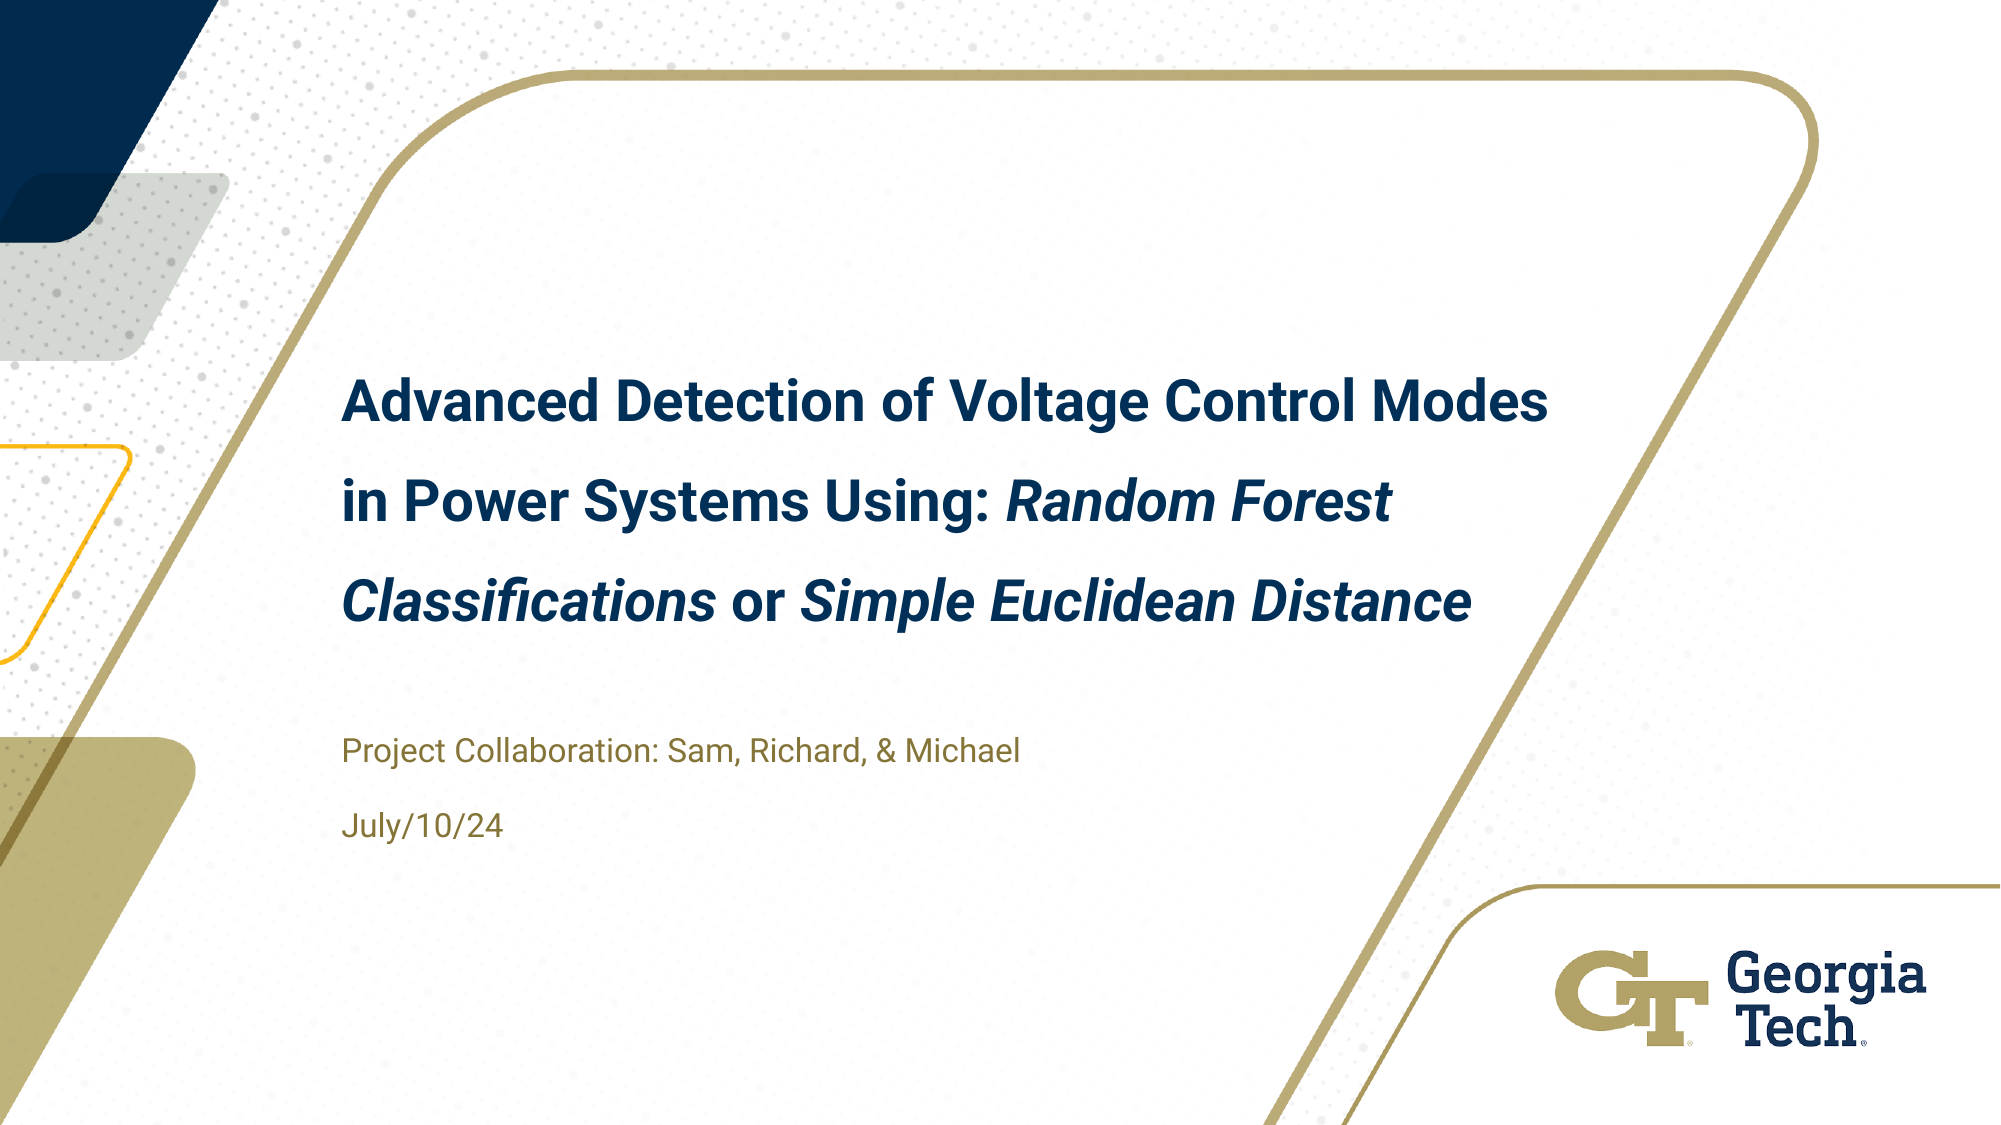

# Advanced Detection of Voltage Control Modes in Power Systems Using: Random Forest Classifications or Simple Euclidean Distance
Project Collaboration: Sam, Richard, & Michael

July/10/24